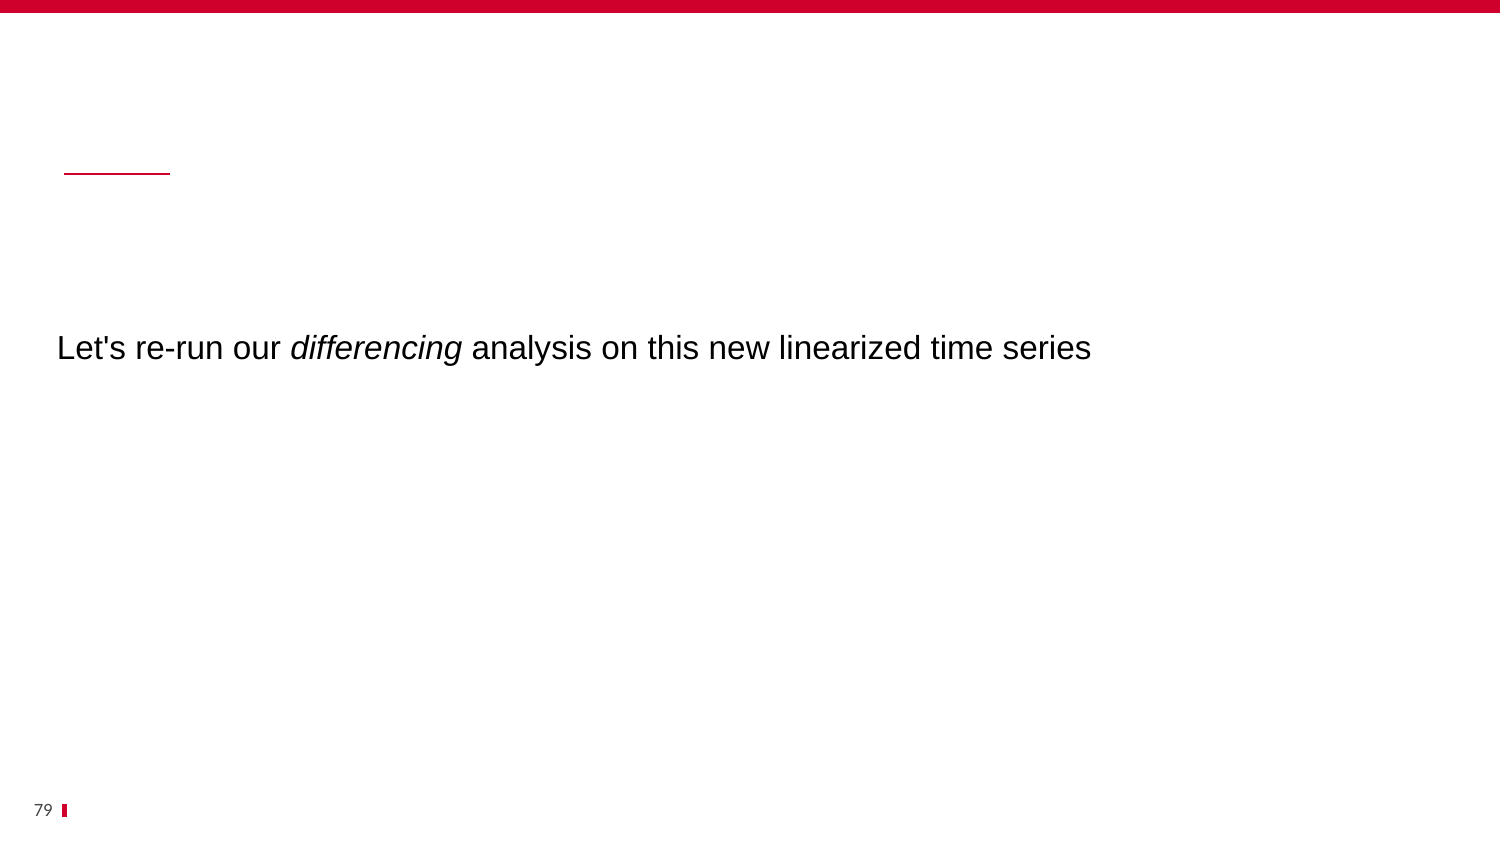

Bénéfices

Let's re-run our differencing analysis on this new linearized time series

79